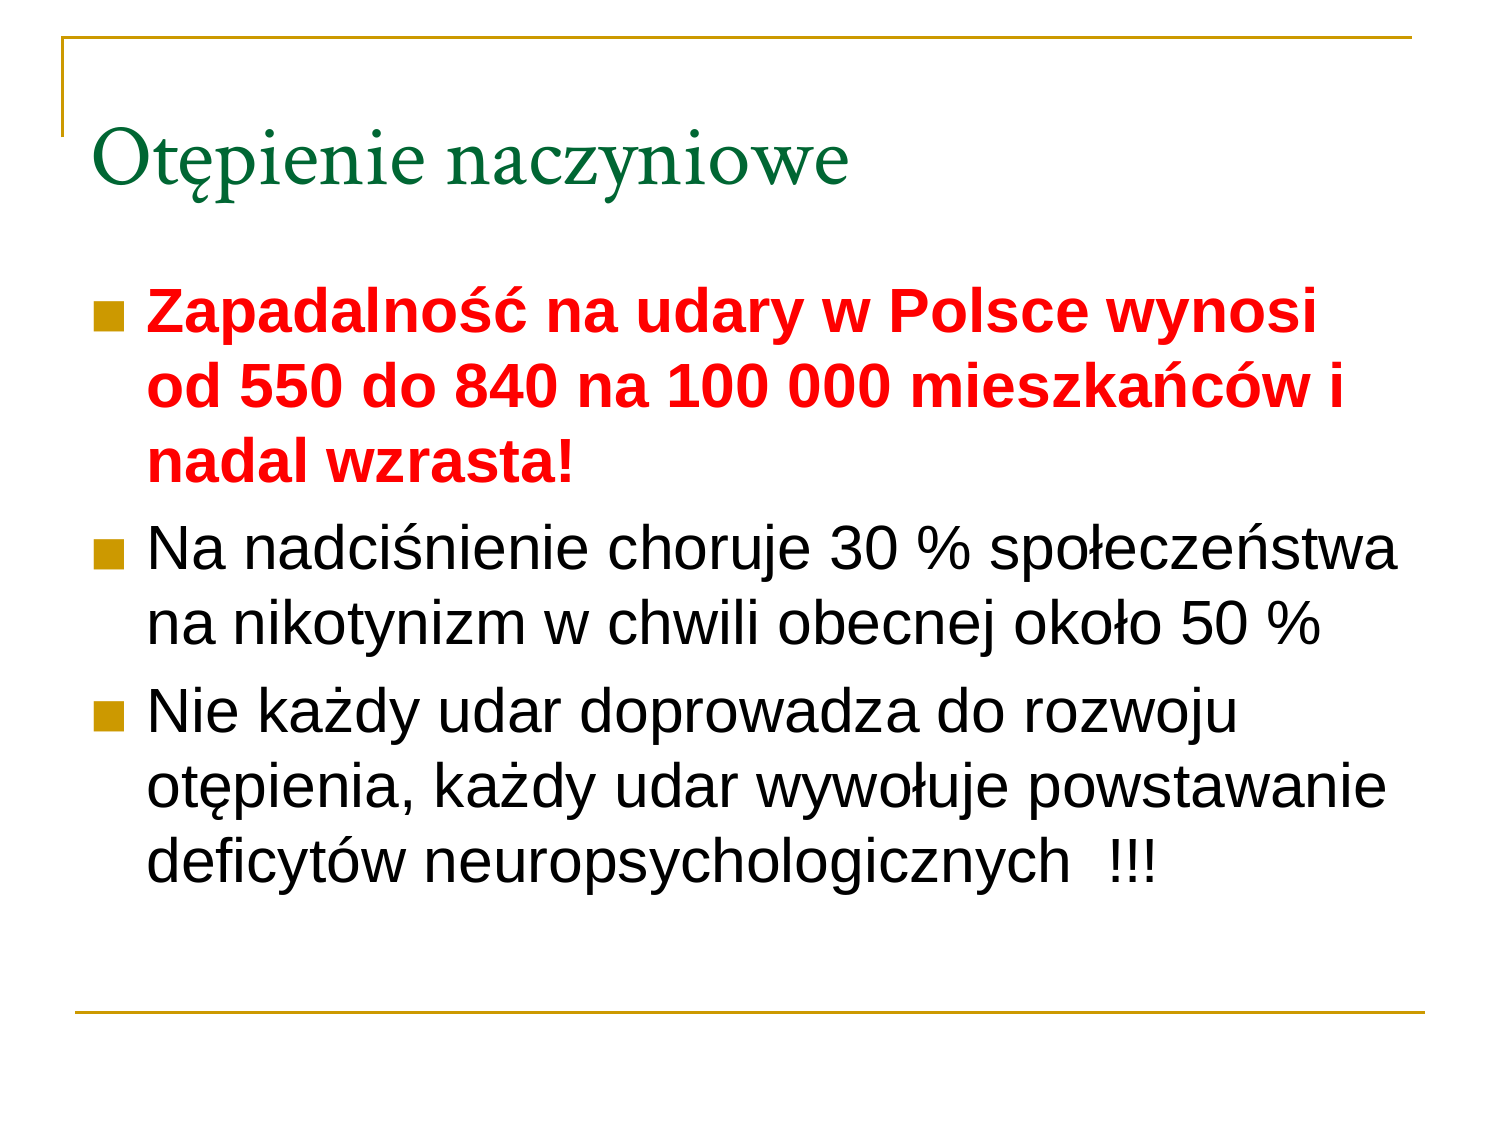

# Otępienie naczyniowe
Zapadalność na udary w Polsce wynosi od 550 do 840 na 100 000 mieszkańców i nadal wzrasta!
Na nadciśnienie choruje 30 % społeczeństwa na nikotynizm w chwili obecnej około 50 %
Nie każdy udar doprowadza do rozwoju otępienia, każdy udar wywołuje powstawanie deficytów neuropsychologicznych  !!!